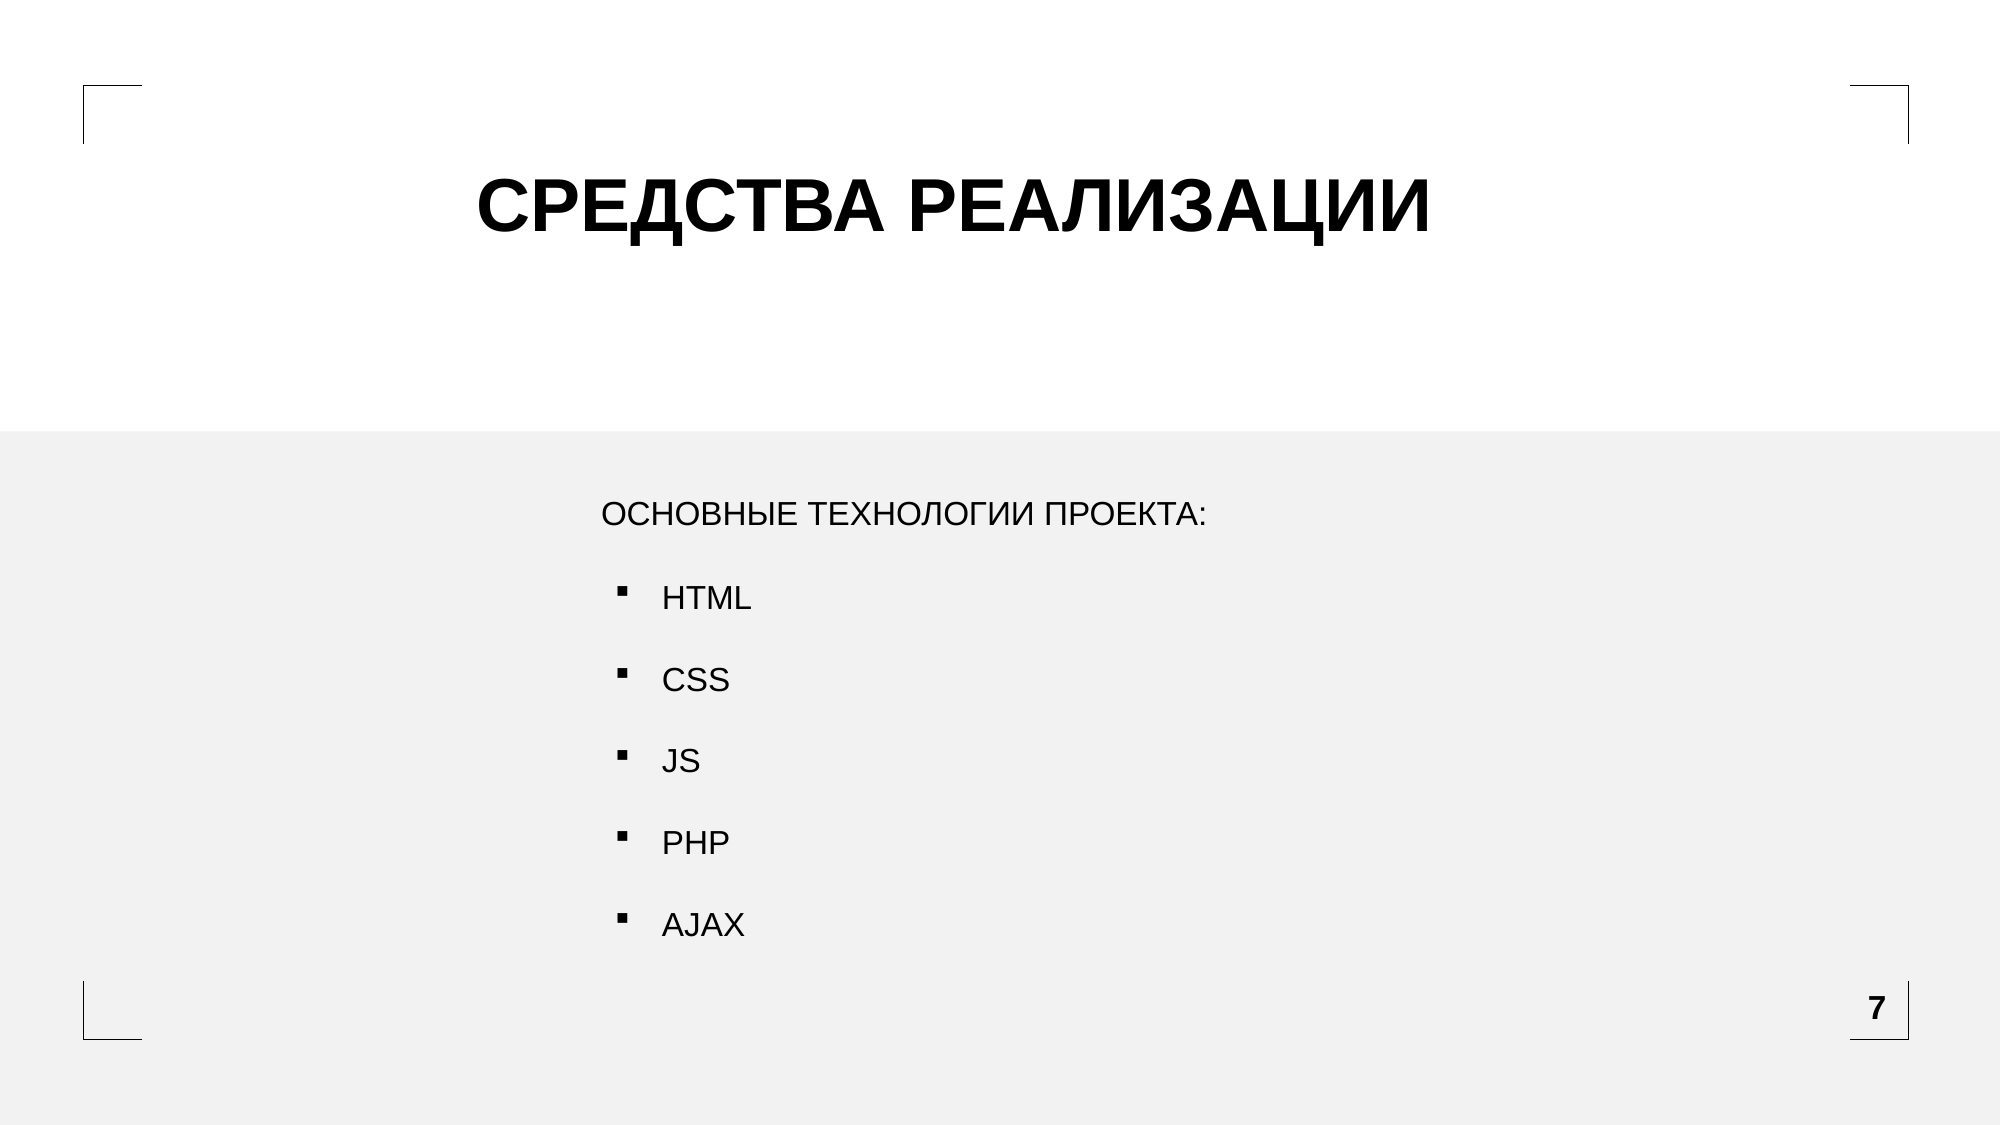

СРЕДСТВА РЕАЛИЗАЦИИ
ОСНОВНЫЕ ТЕХНОЛОГИИ ПРОЕКТА:
HTML
CSS
JS
PHP
AJAX
7